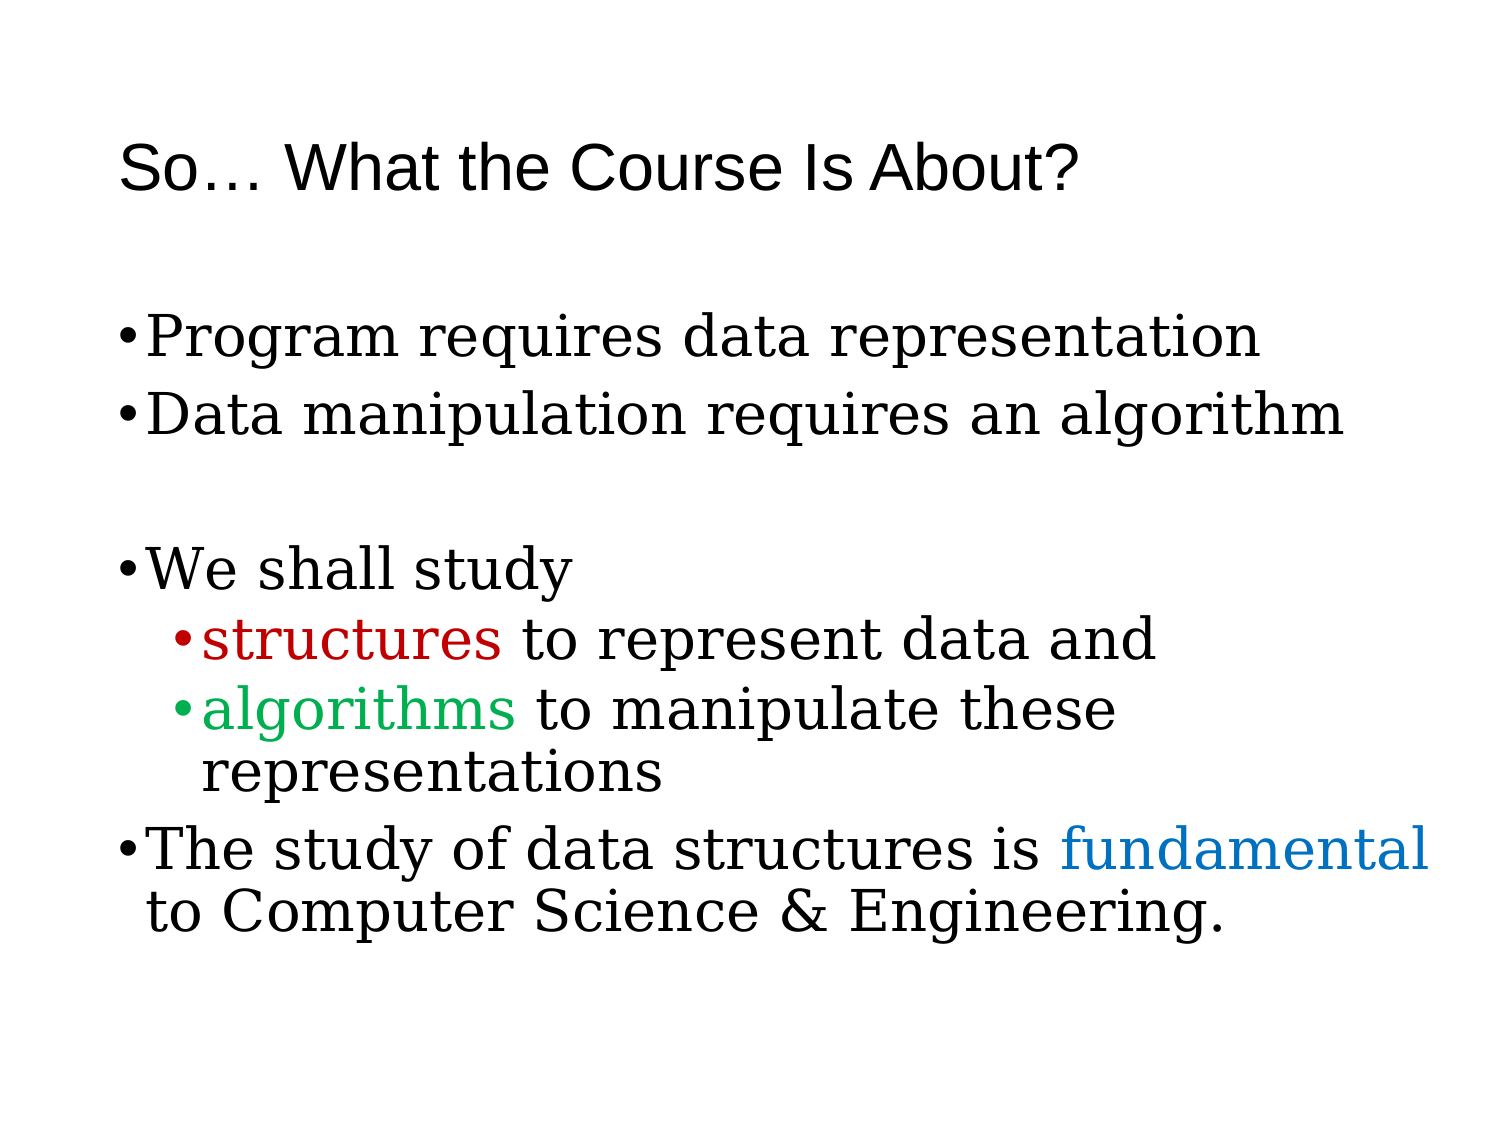

# So… What the Course Is About?
Program requires data representation
Data manipulation requires an algorithm

We shall study
structures to represent data and
algorithms to manipulate these representations
The study of data structures is fundamental to Computer Science & Engineering.